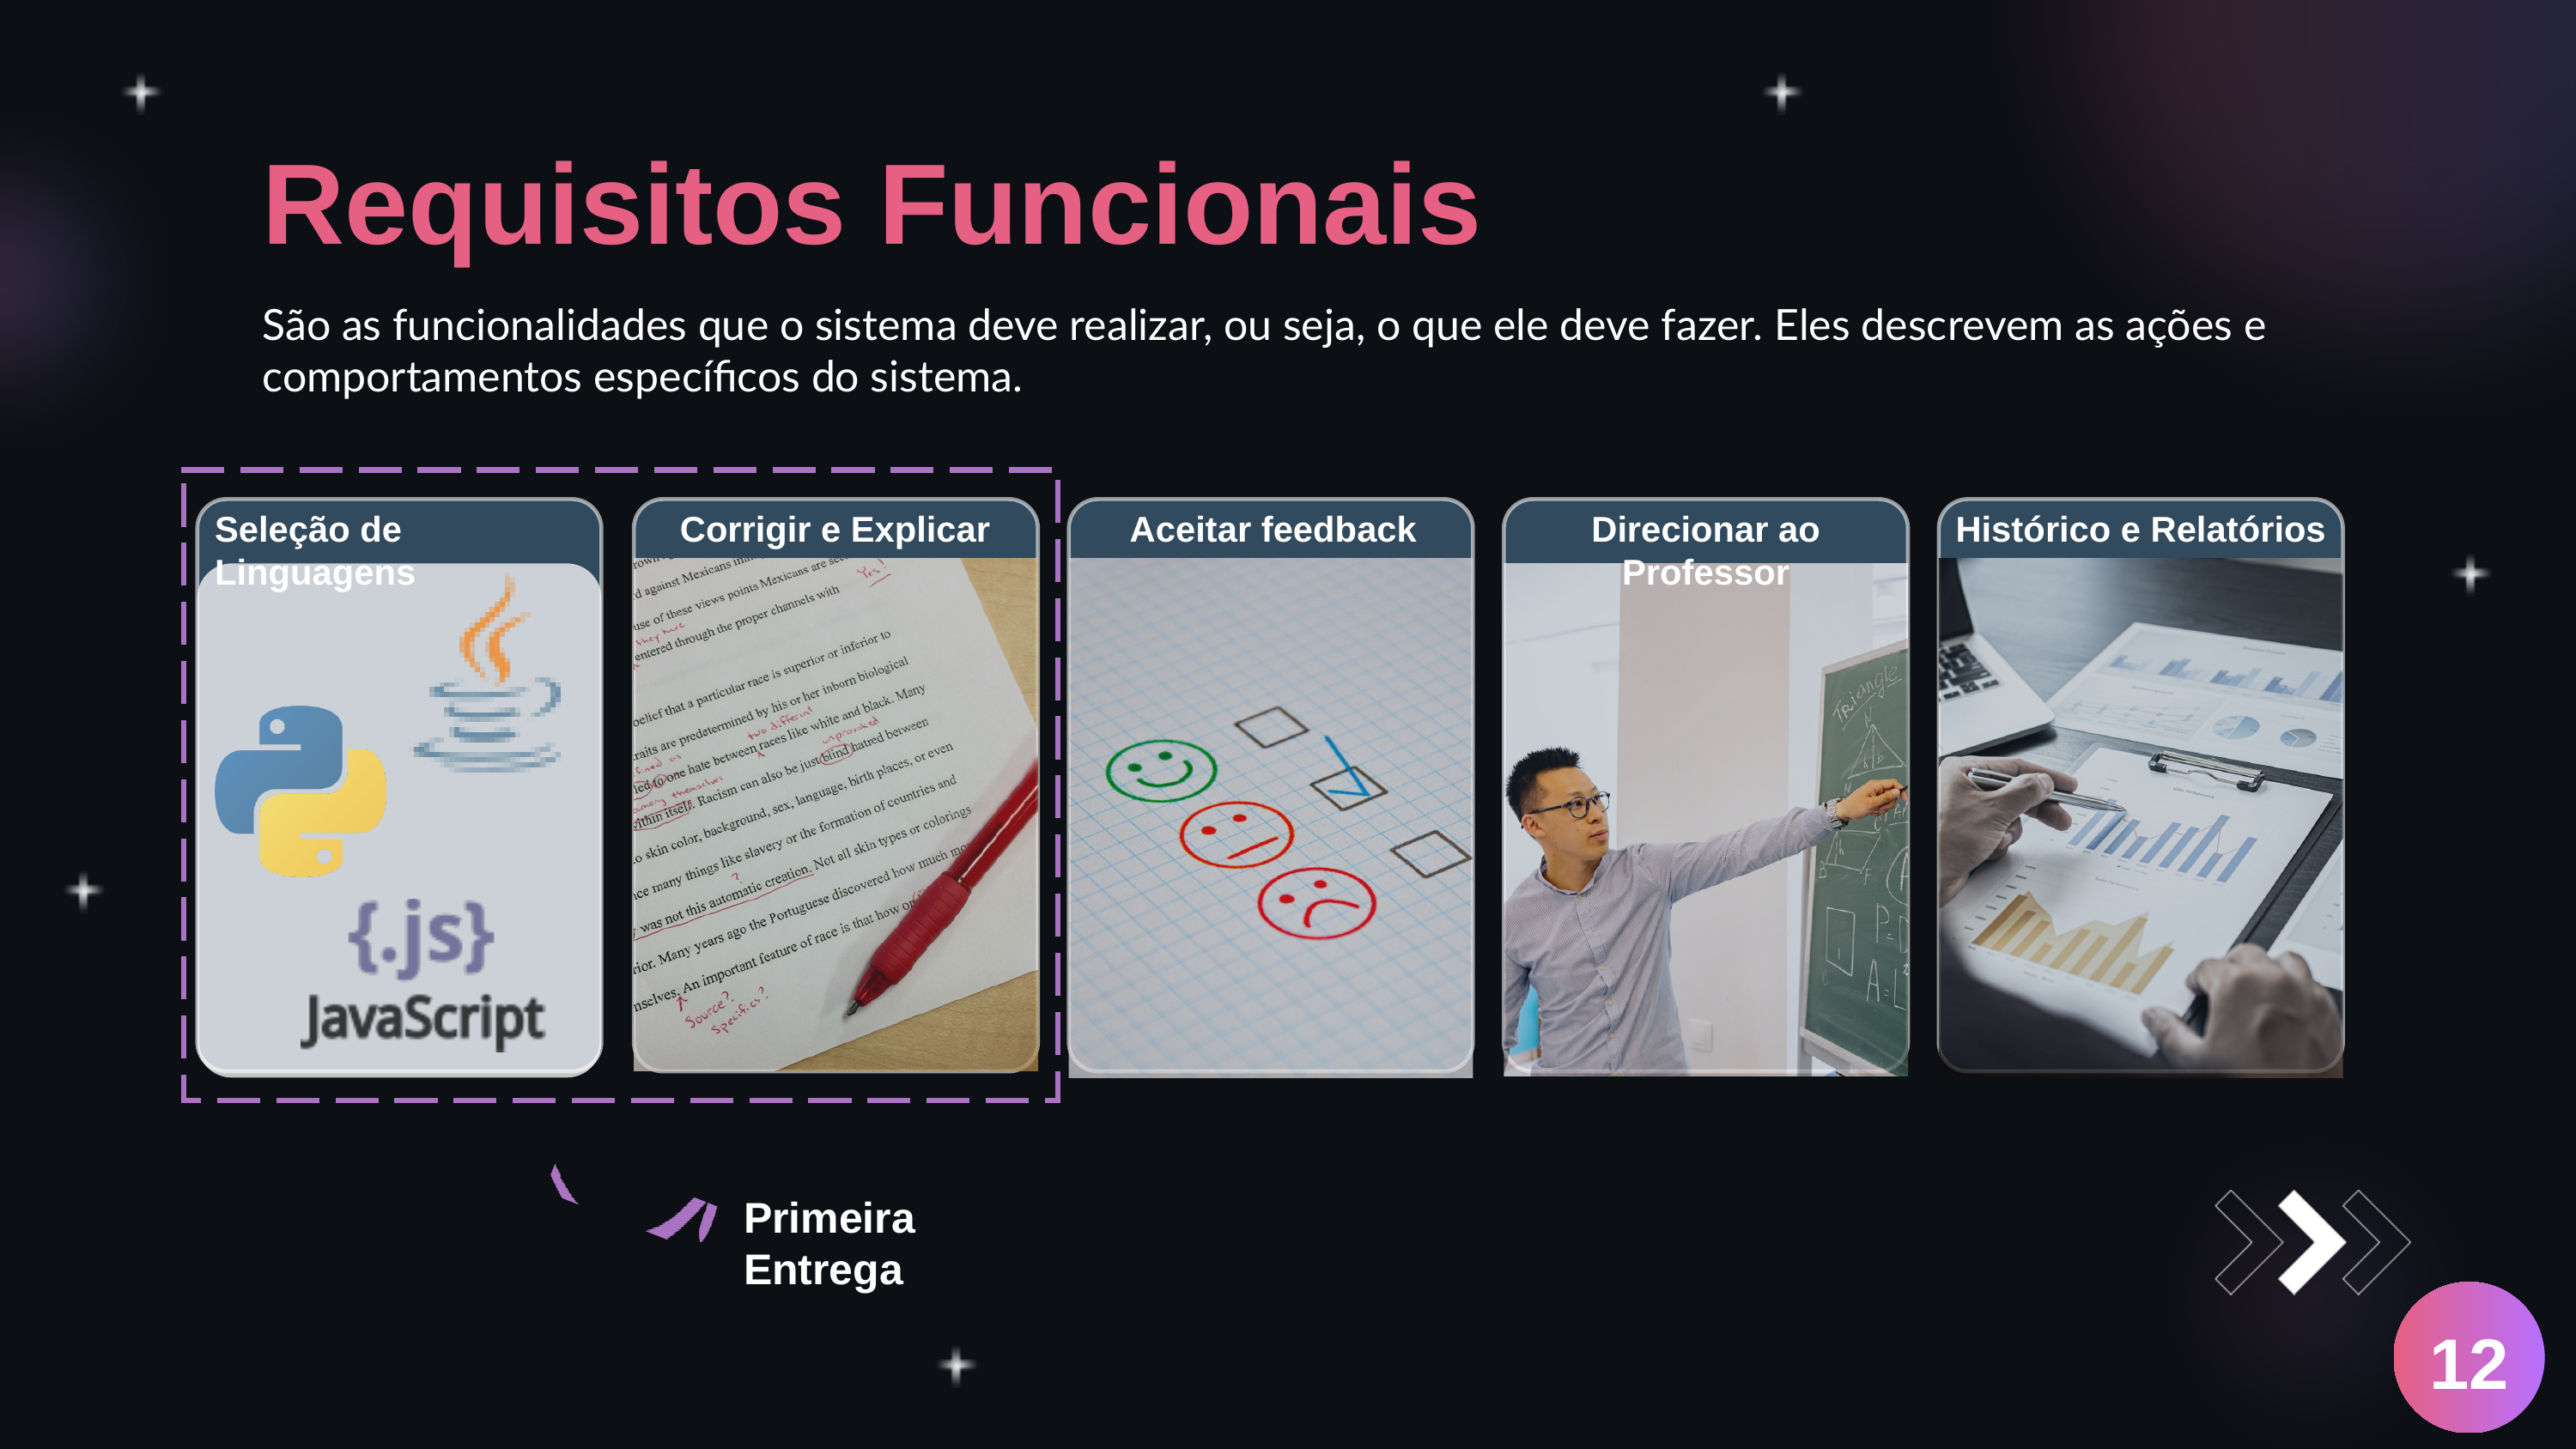

Requisitos Funcionais
São as funcionalidades que o sistema deve realizar, ou seja, o que ele deve fazer. Eles descrevem as ações e comportamentos específicos do sistema.

Seleção de Linguagens
Corrigir e Explicar
Aceitar feedback
Direcionar ao Professor
Histórico e Relatórios

Primeira Entrega

12